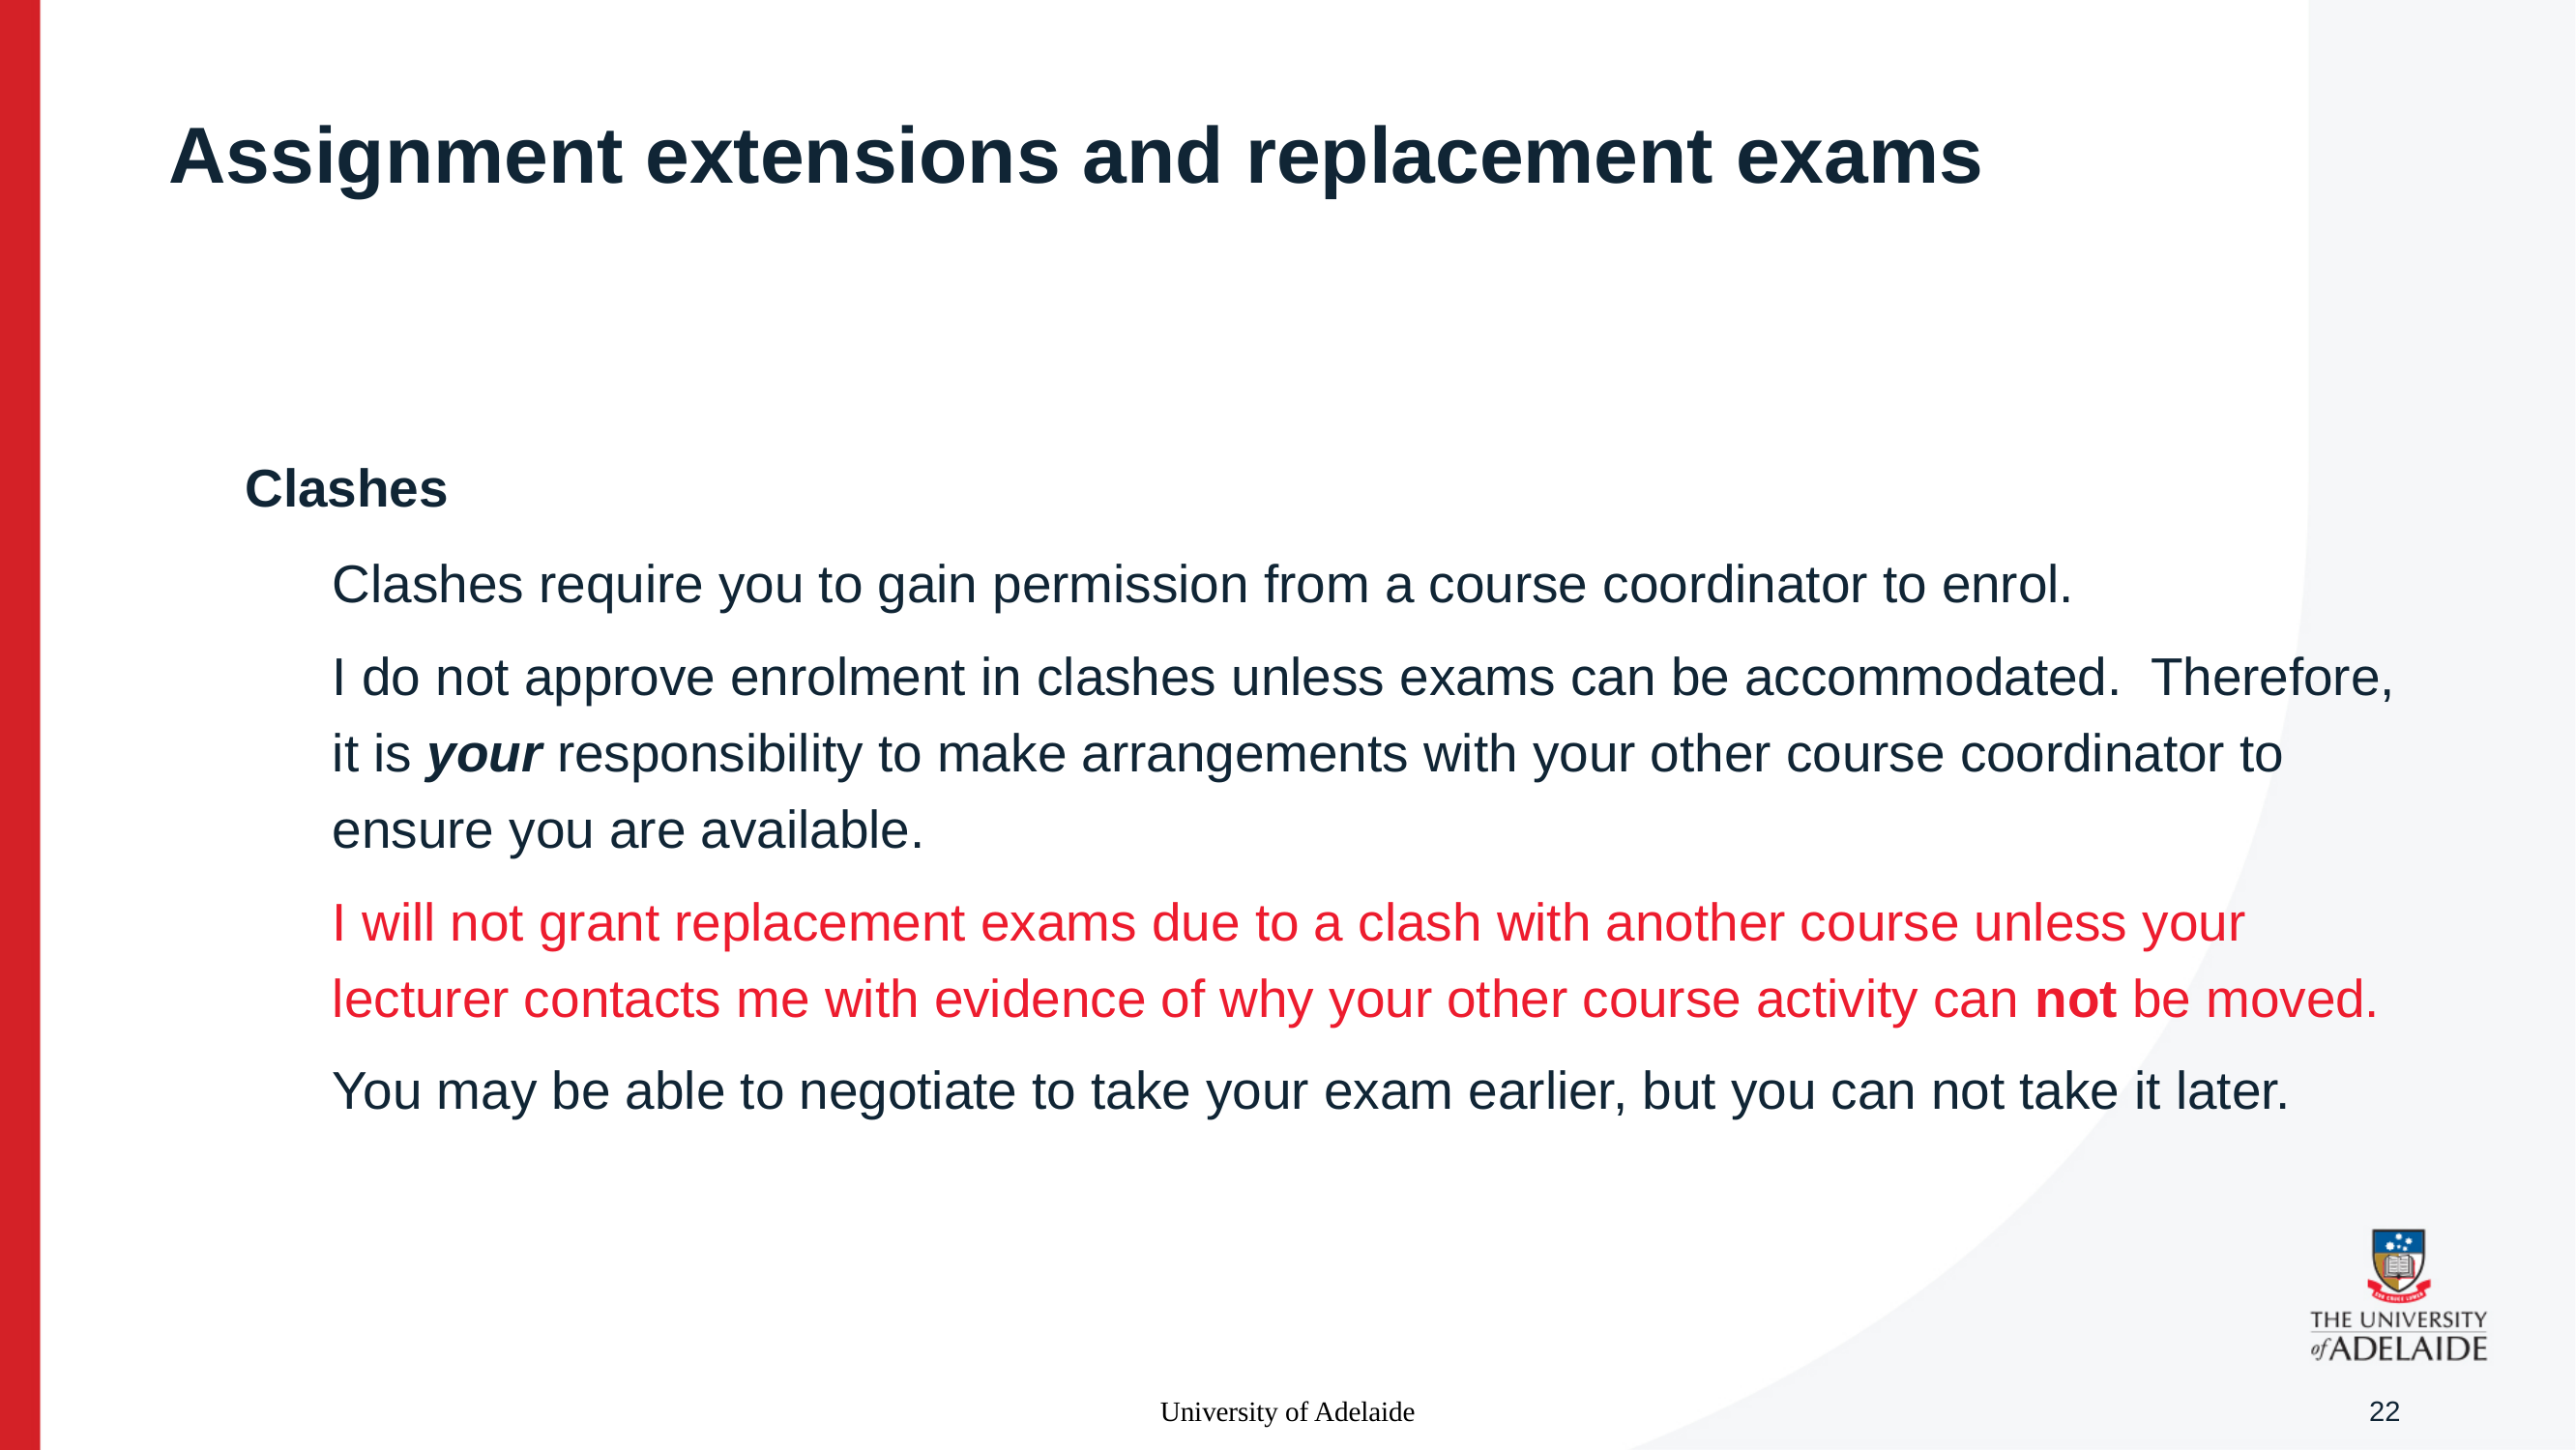

# Assignment extensions and replacement exams
Clashes
Clashes require you to gain permission from a course coordinator to enrol.
I do not approve enrolment in clashes unless exams can be accommodated.  Therefore, it is your responsibility to make arrangements with your other course coordinator to ensure you are available.
I will not grant replacement exams due to a clash with another course unless your lecturer contacts me with evidence of why your other course activity can not be moved.
You may be able to negotiate to take your exam earlier, but you can not take it later.

University of Adelaide
22